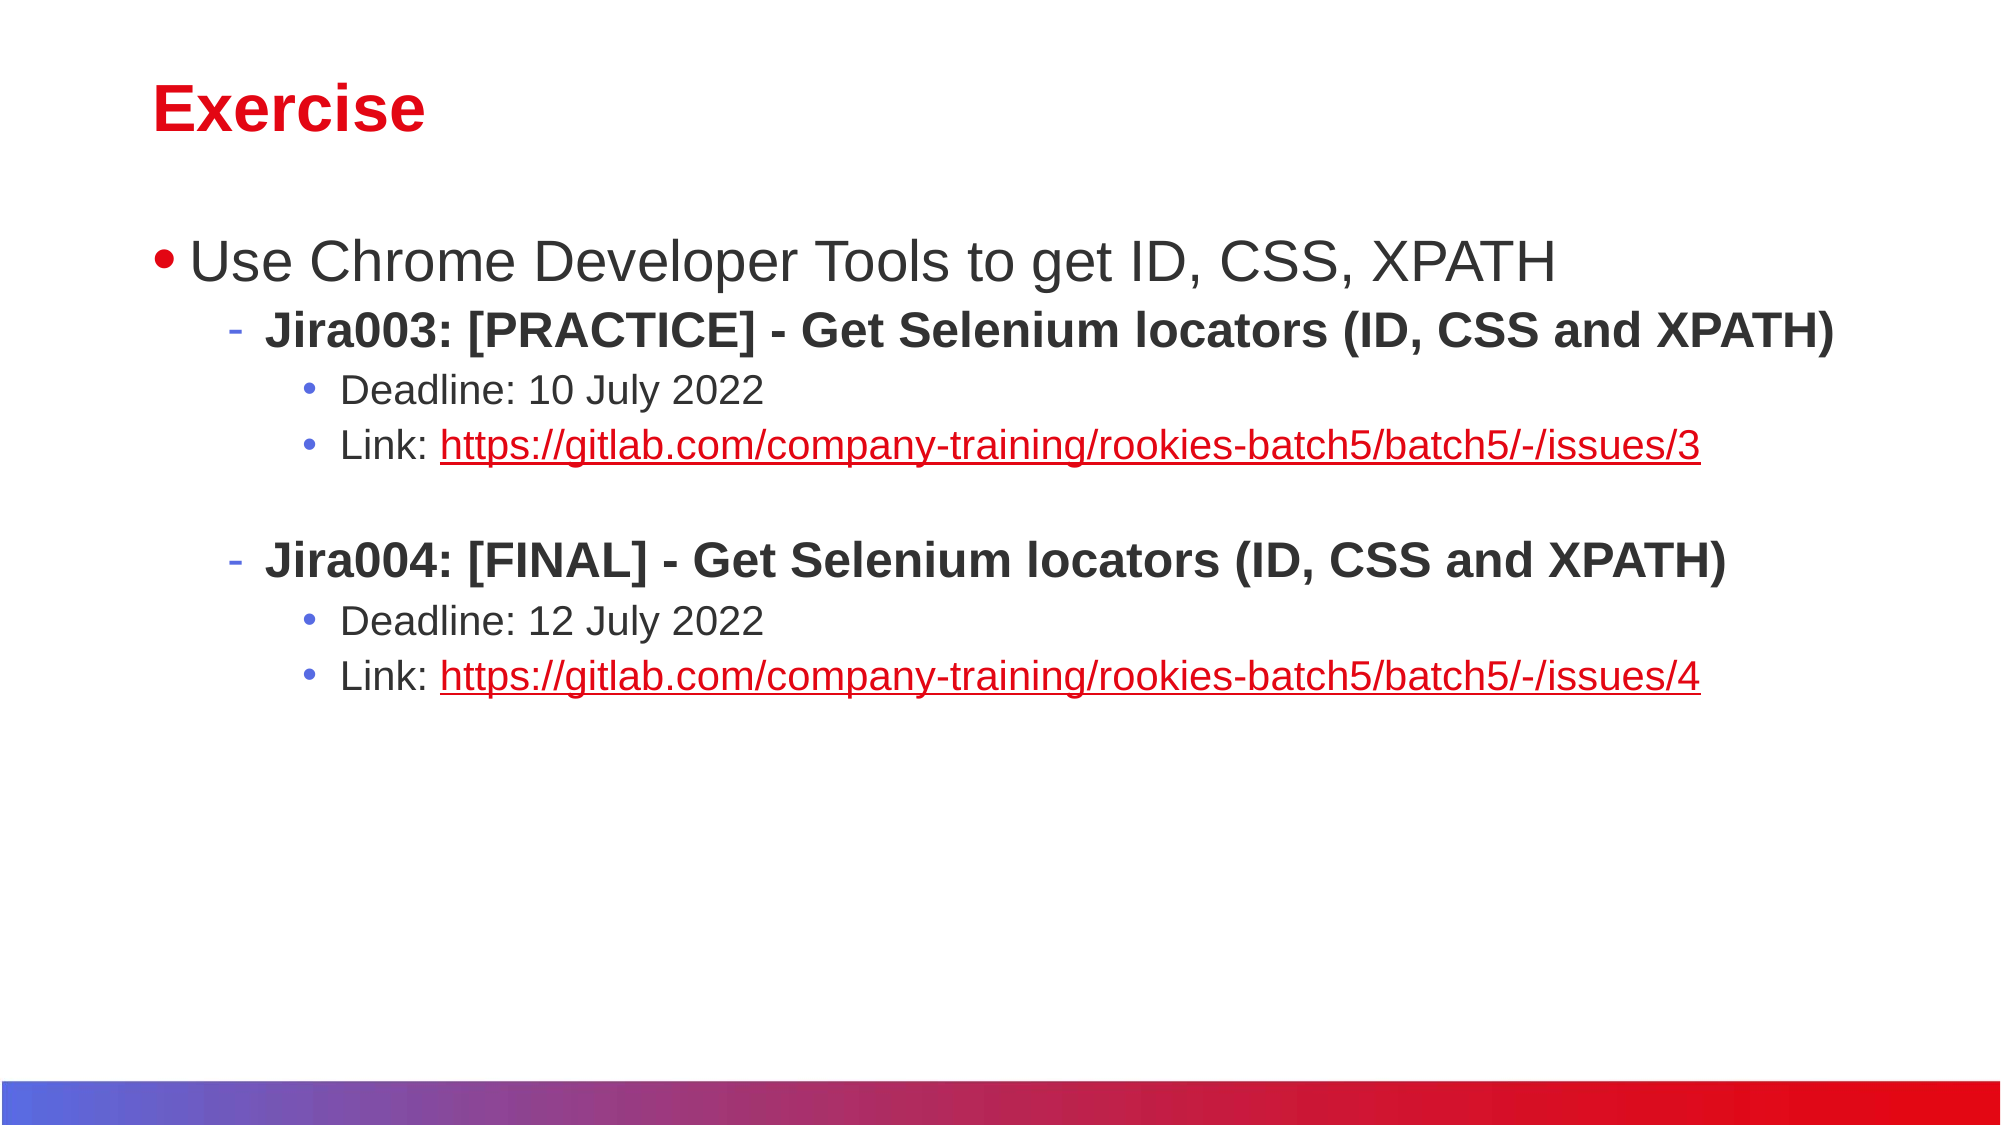

# Exercise
Use Chrome Developer Tools to get ID, CSS, XPATH
Jira003: [PRACTICE] - Get Selenium locators (ID, CSS and XPATH)
Deadline: 10 July 2022
Link: https://gitlab.com/company-training/rookies-batch5/batch5/-/issues/3

Jira004: [FINAL] - Get Selenium locators (ID, CSS and XPATH)
Deadline: 12 July 2022
Link: https://gitlab.com/company-training/rookies-batch5/batch5/-/issues/4